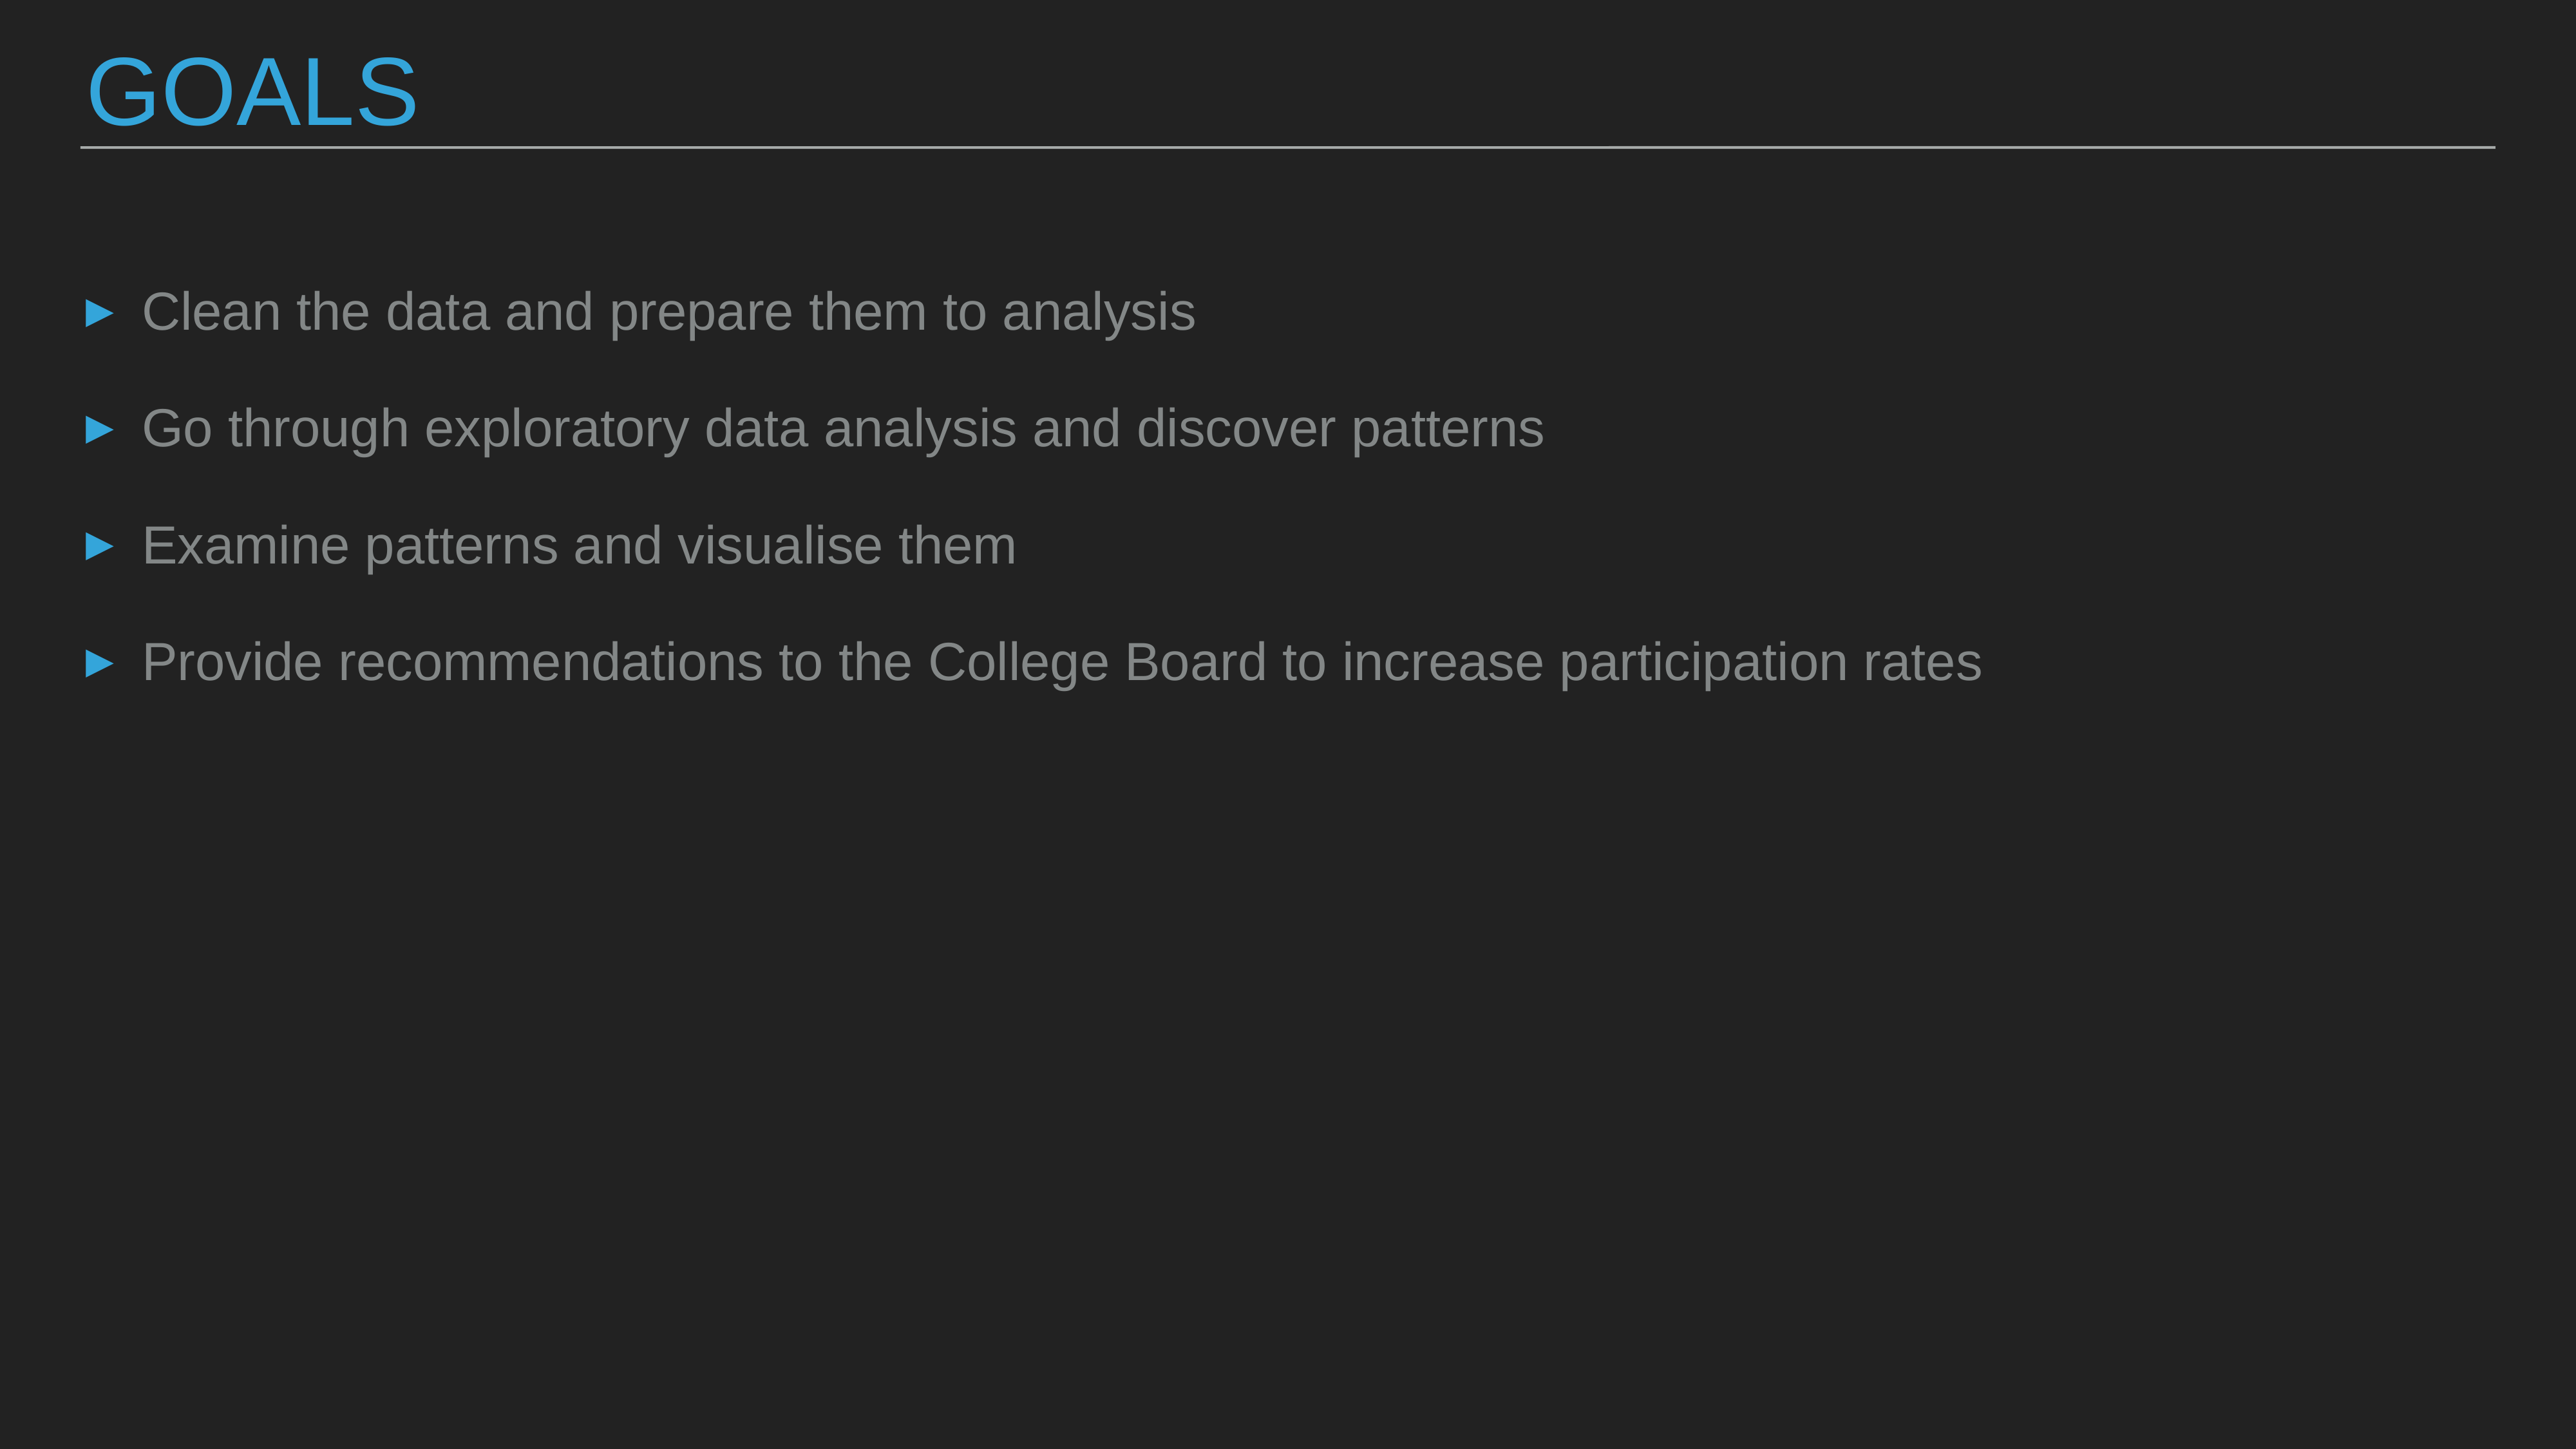

# Goals
Clean the data and prepare them to analysis
Go through exploratory data analysis and discover patterns
Examine patterns and visualise them
Provide recommendations to the College Board to increase participation rates